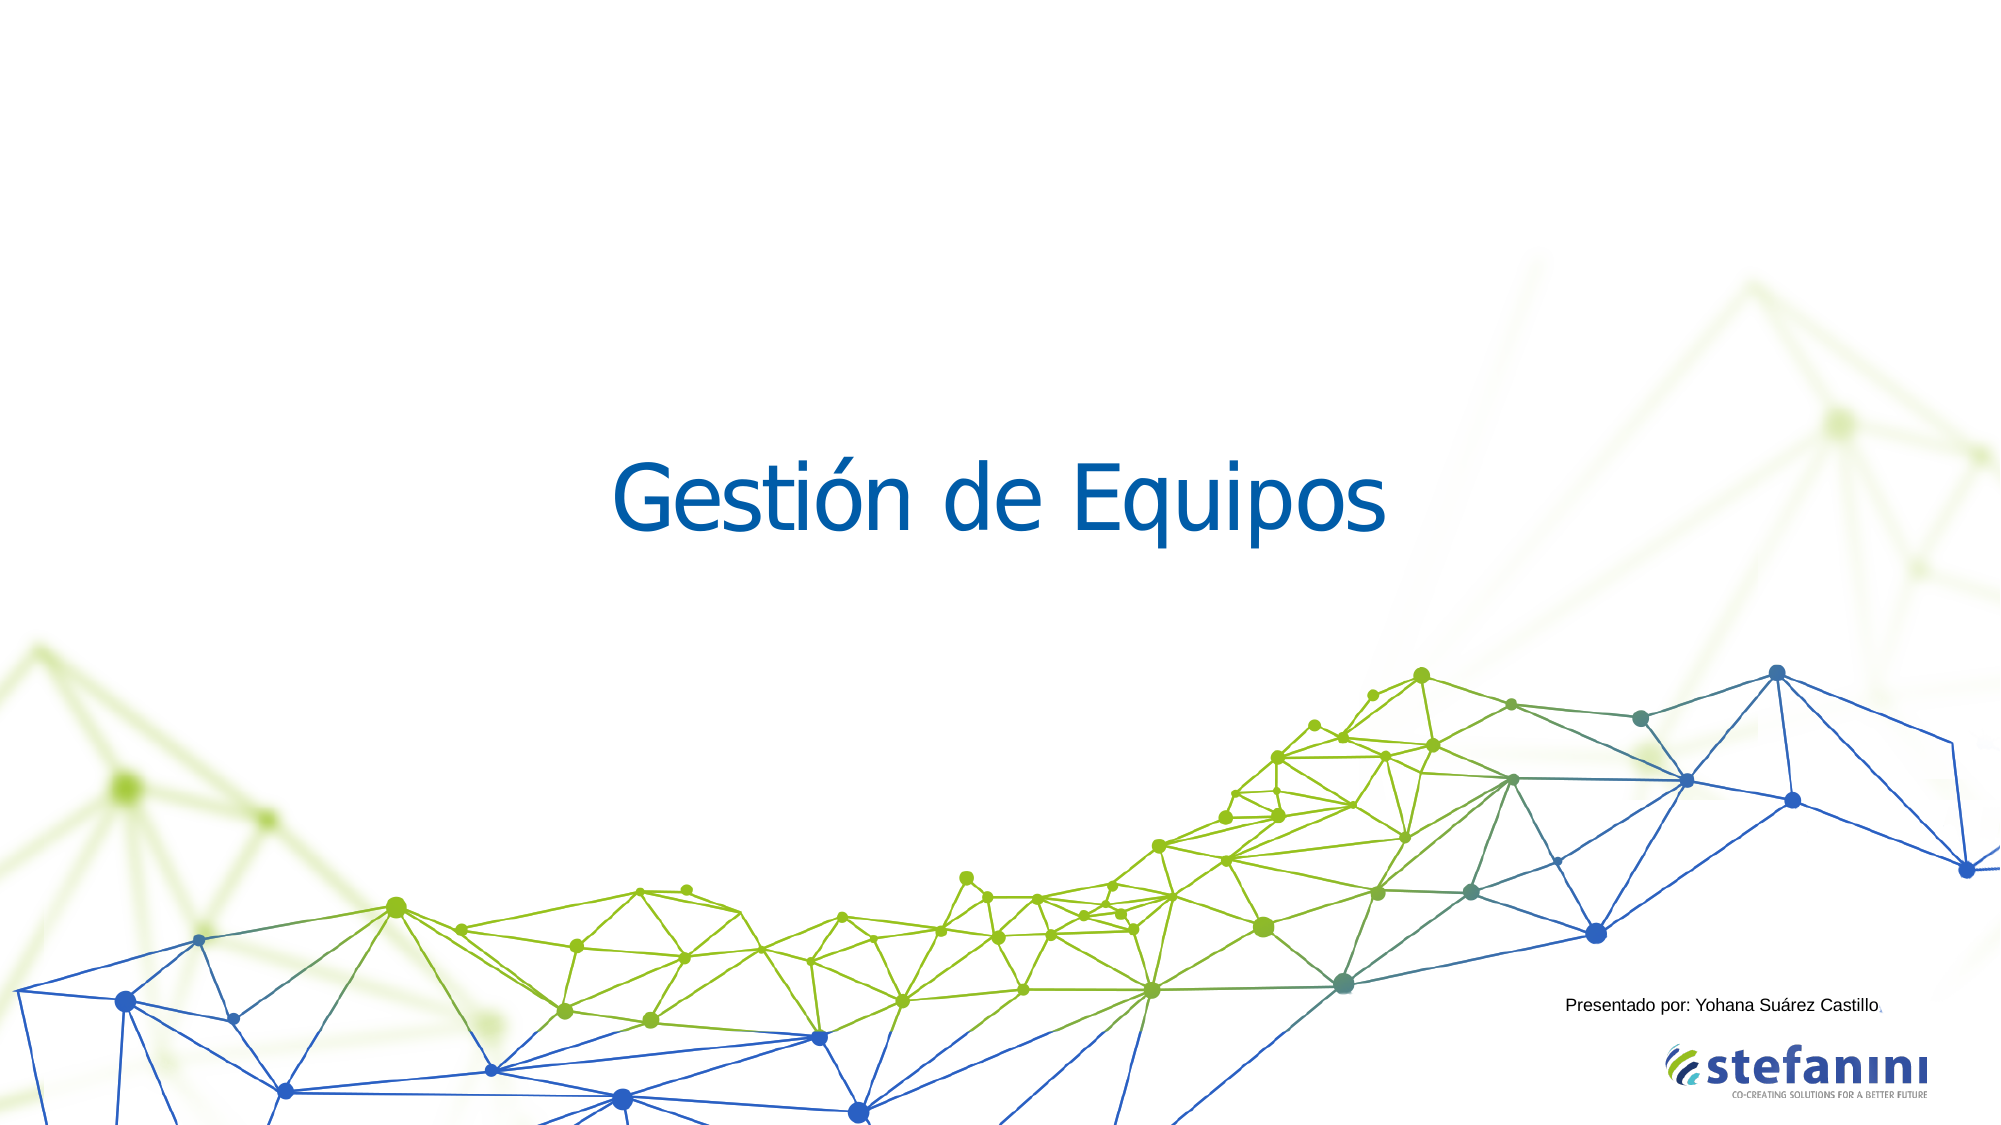

# Gestión de Equipos
Presentado por: Yohana Suárez Castillo